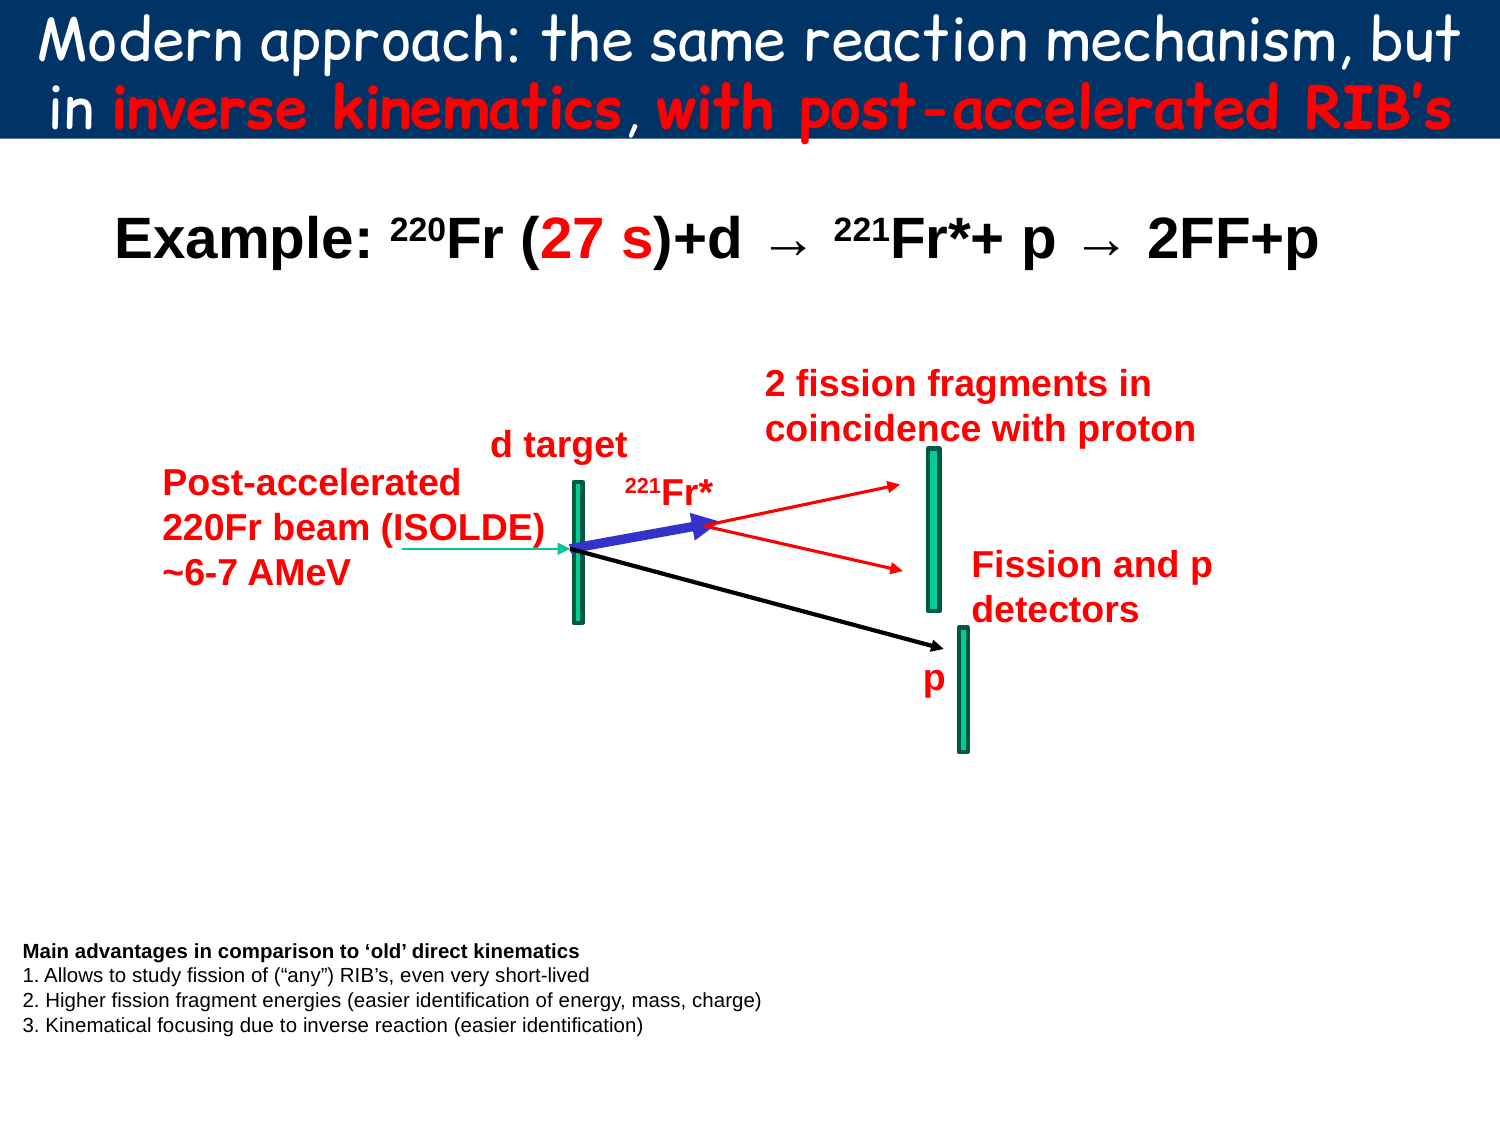

Modern approach: the same reaction mechanism, but in inverse kinematics, with post-accelerated RIB’s
Example: 220Fr (27 s)+d → 221Fr*+ p → 2FF+p
2 fission fragments in coincidence with proton
 d target

Post-accelerated
220Fr beam (ISOLDE)
~6-7 AMeV
221Fr*

Fission and p detectors

p
# Main advantages in comparison to ‘old’ direct kinematics 1. Allows to study fission of (“any”) RIB’s, even very short-lived 2. Higher fission fragment energies (easier identification of energy, mass, charge) 3. Kinematical focusing due to inverse reaction (easier identification)